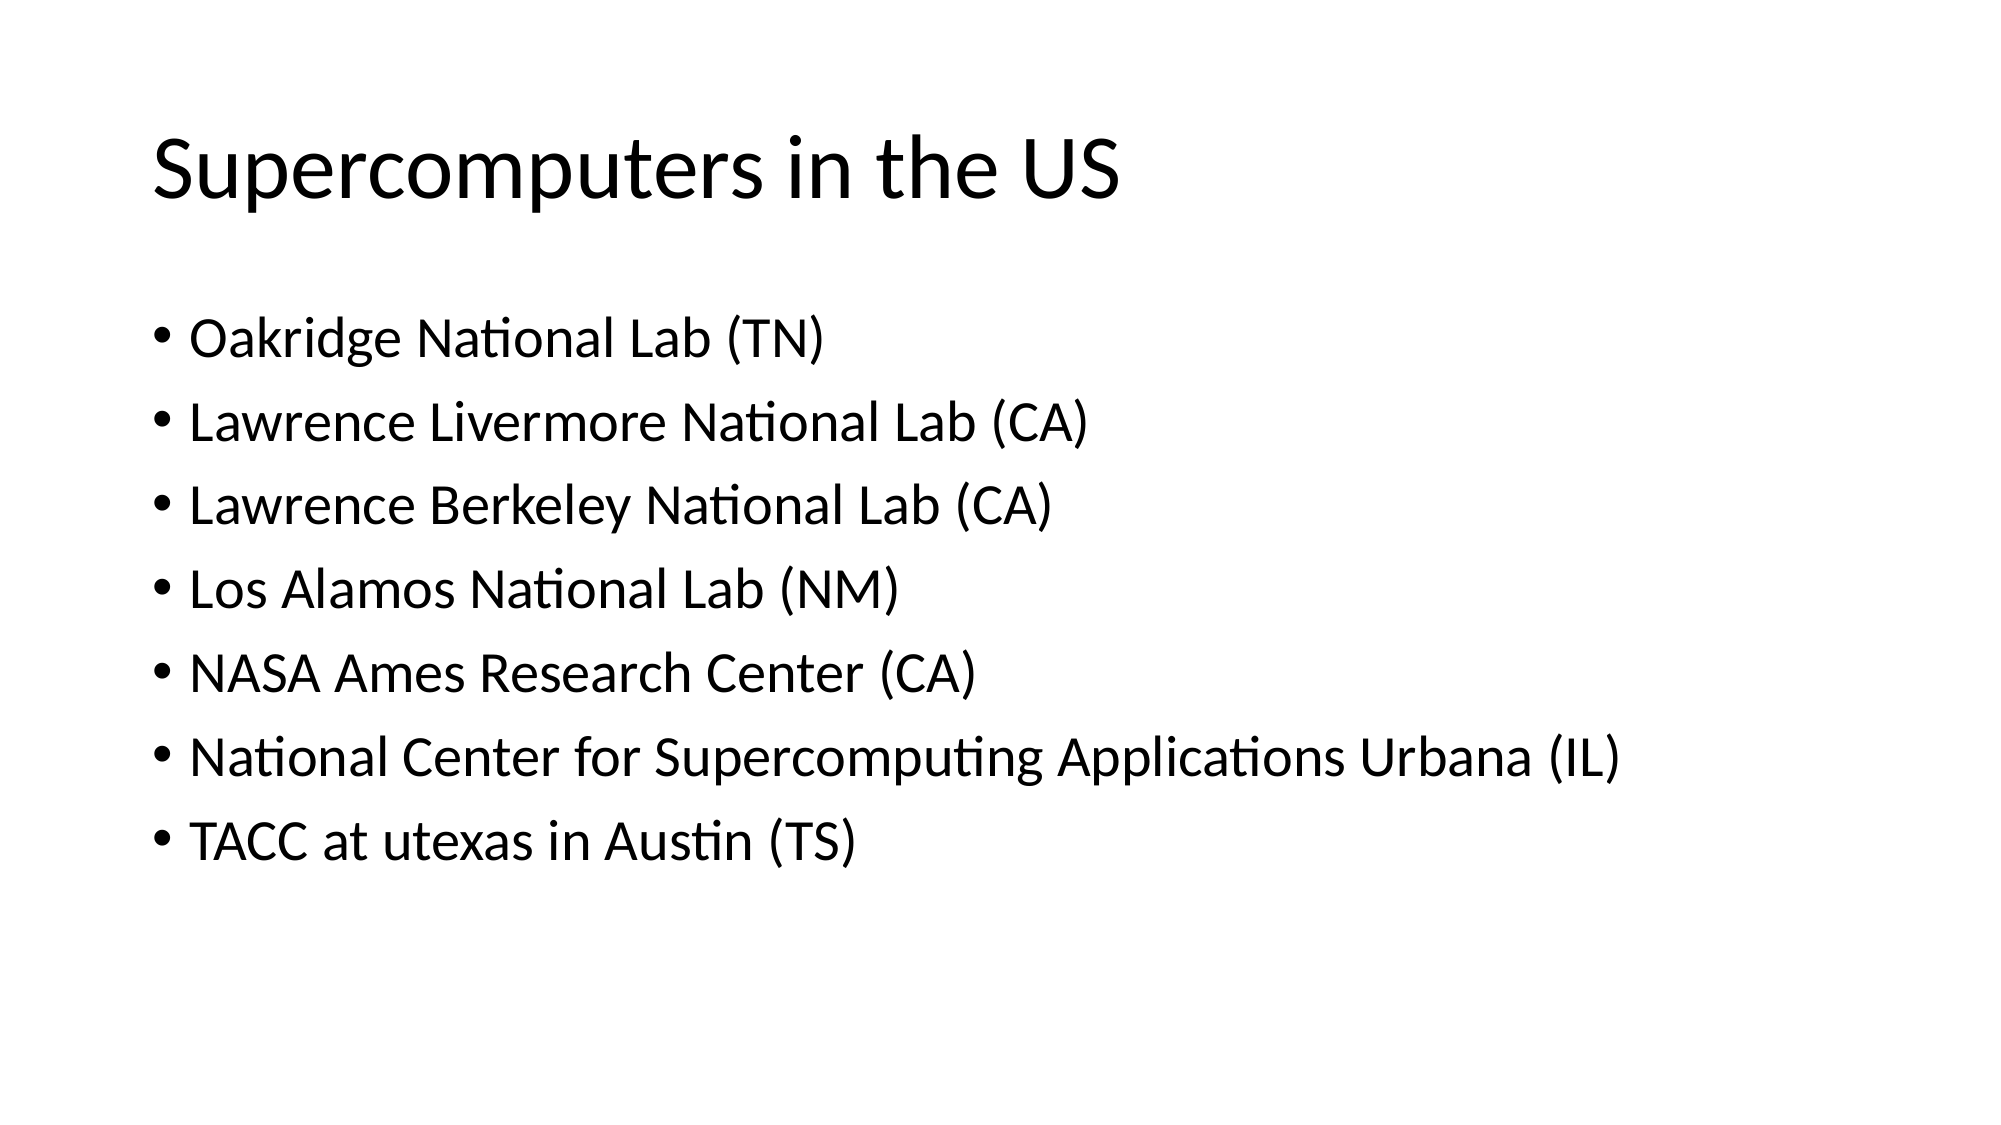

# Supercomputers in the US
Oakridge National Lab (TN)
Lawrence Livermore National Lab (CA)
Lawrence Berkeley National Lab (CA)
Los Alamos National Lab (NM)
NASA Ames Research Center (CA)
National Center for Supercomputing Applications Urbana (IL)
TACC at utexas in Austin (TS)